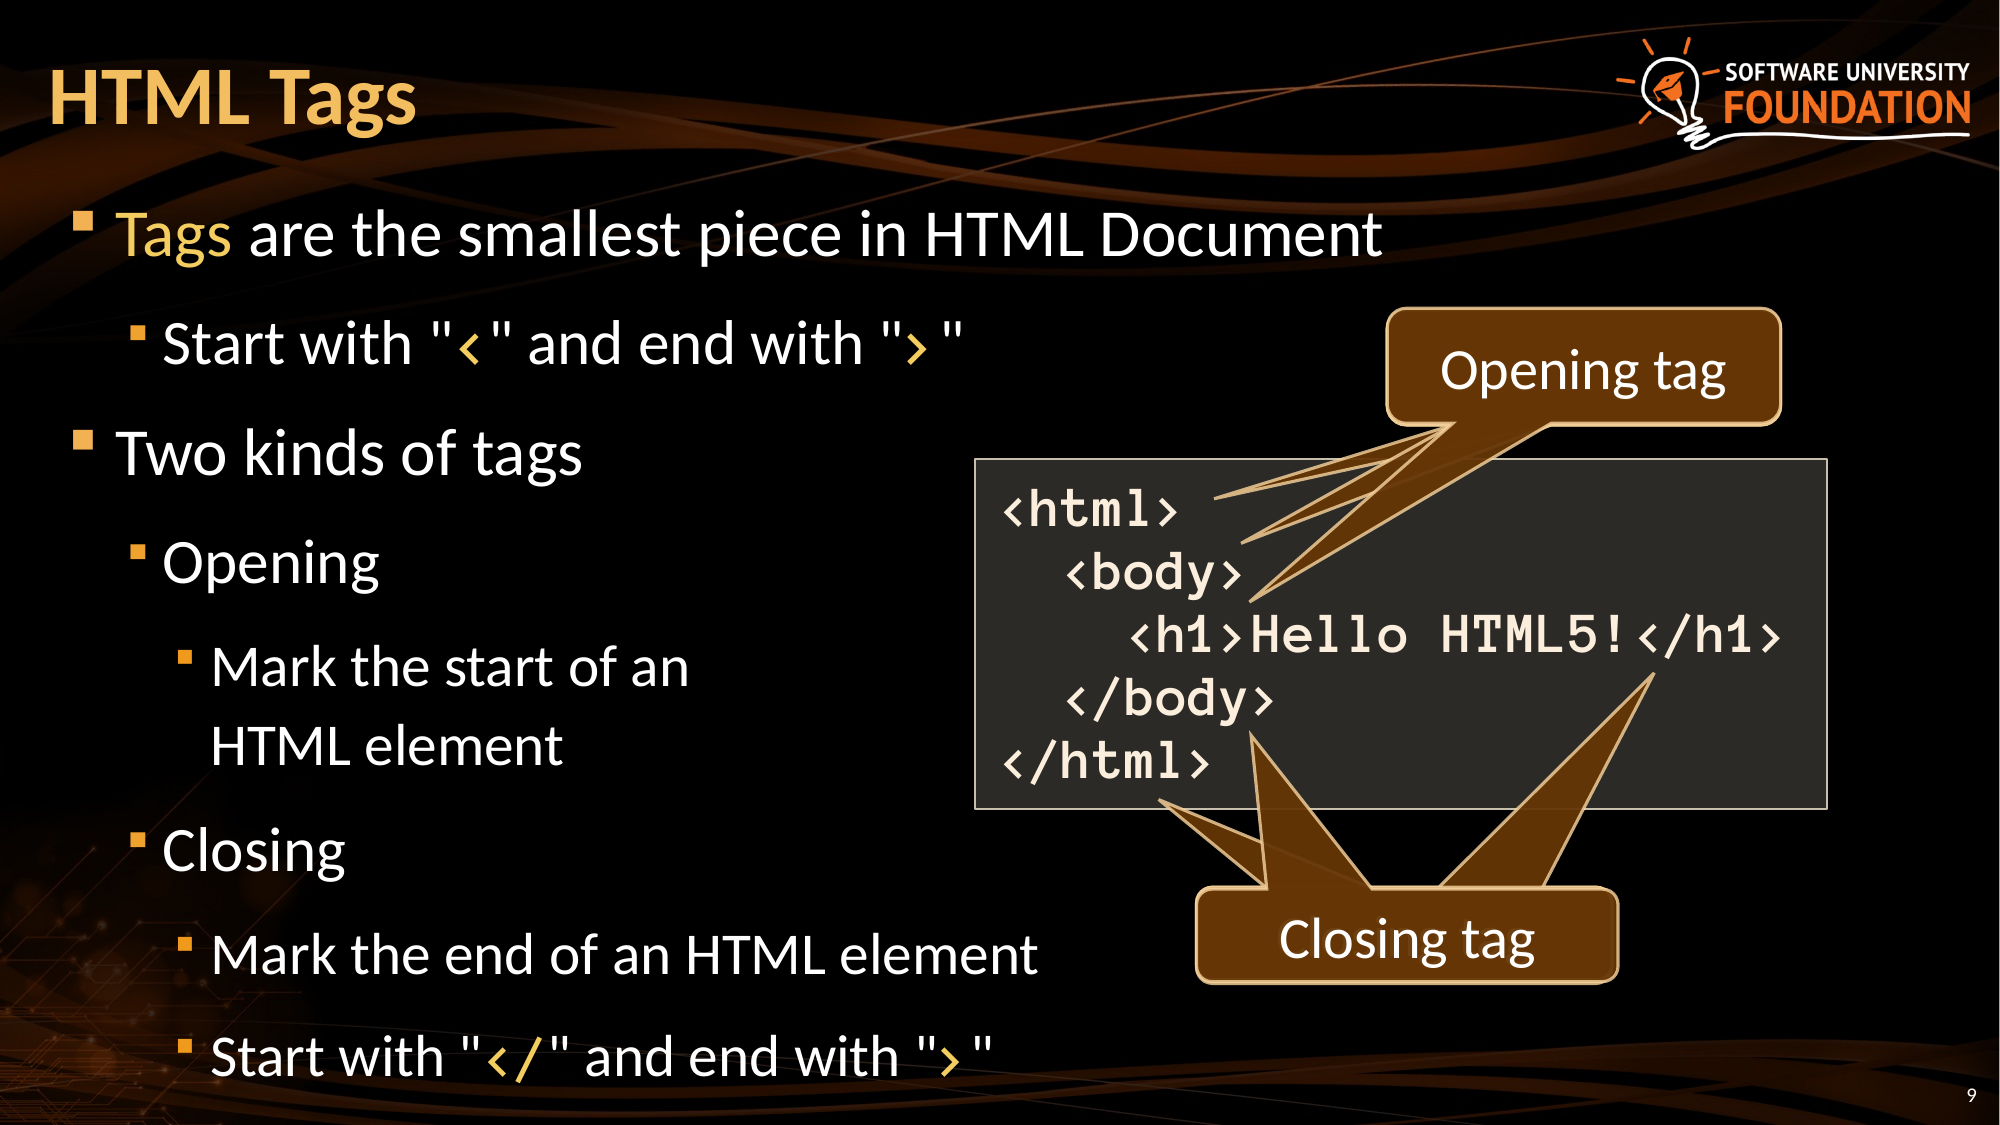

# HTML Tags
Tags are the smallest piece in HTML Document
Start with "<" and end with ">"
Two kinds of tags
Opening
Mark the start of an
HTML element
Closing
Mark the end of an HTML element
Start with "</" and end with ">"
Opening tag
Opening tag
Opening tag
<html>
  <body>
    <h1>Hello HTML5!</h1>
  </body>
</html>
Closing tag
Closing tag
Closing tag
9